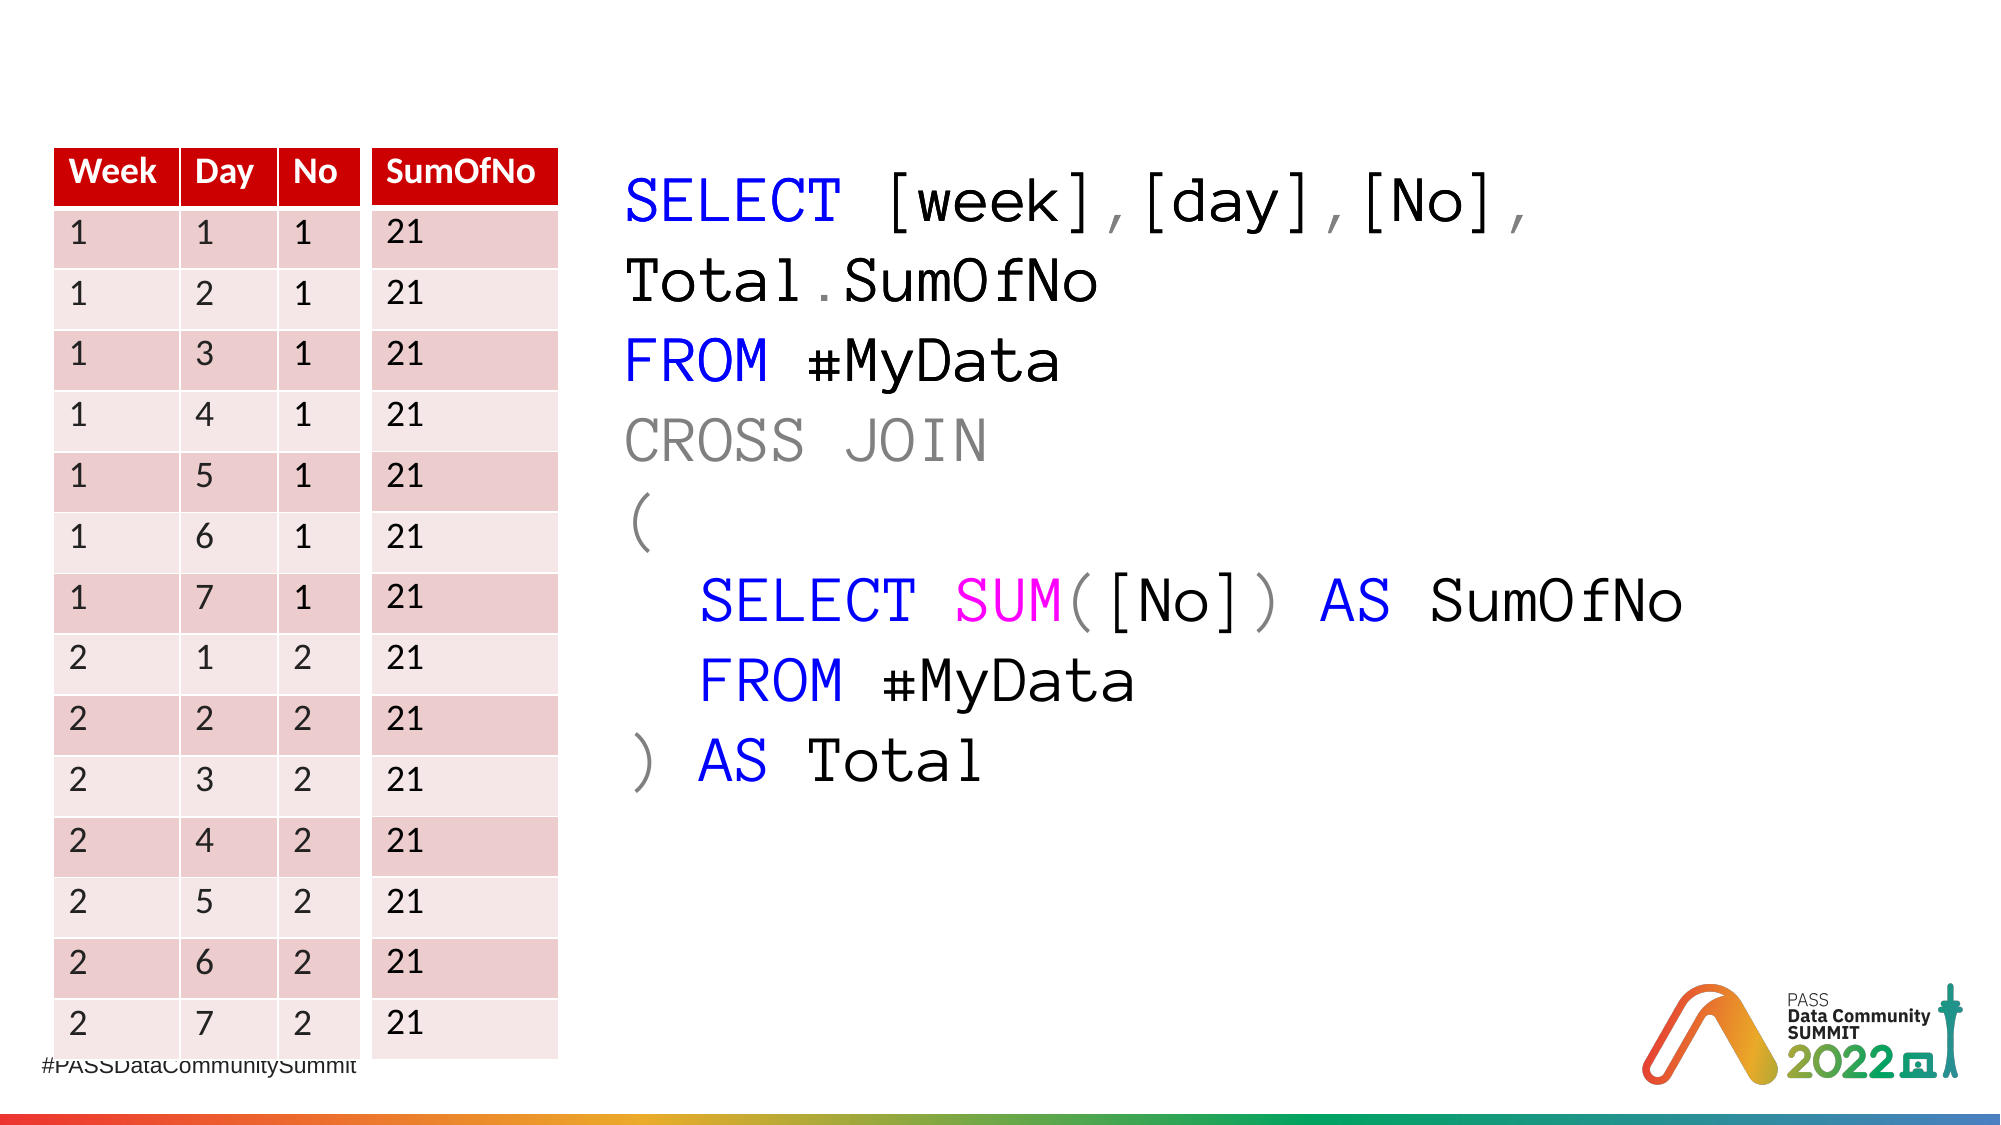

| Week | Day | No |
| --- | --- | --- |
| 1 | 1 | 1 |
| 1 | 2 | 1 |
| 1 | 3 | 1 |
| 1 | 4 | 1 |
| 1 | 5 | 1 |
| 1 | 6 | 1 |
| 1 | 7 | 1 |
| 2 | 1 | 2 |
| 2 | 2 | 2 |
| 2 | 3 | 2 |
| 2 | 4 | 2 |
| 2 | 5 | 2 |
| 2 | 6 | 2 |
| 2 | 7 | 2 |
| SumOfNo |
| --- |
| 21 |
| 21 |
| 21 |
| 21 |
| 21 |
| 21 |
| 21 |
| 21 |
| 21 |
| 21 |
| 21 |
| 21 |
| 21 |
| 21 |
SELECT [week],[day],[No],
Total.SumOfNo
FROM #MyData
SELECT [week],[day],[No],
Total.SumOfNo
FROM #MyData
CROSS JOIN
(
SELECT SUM([No]) AS SumOfNo
FROM #MyData
) AS Total